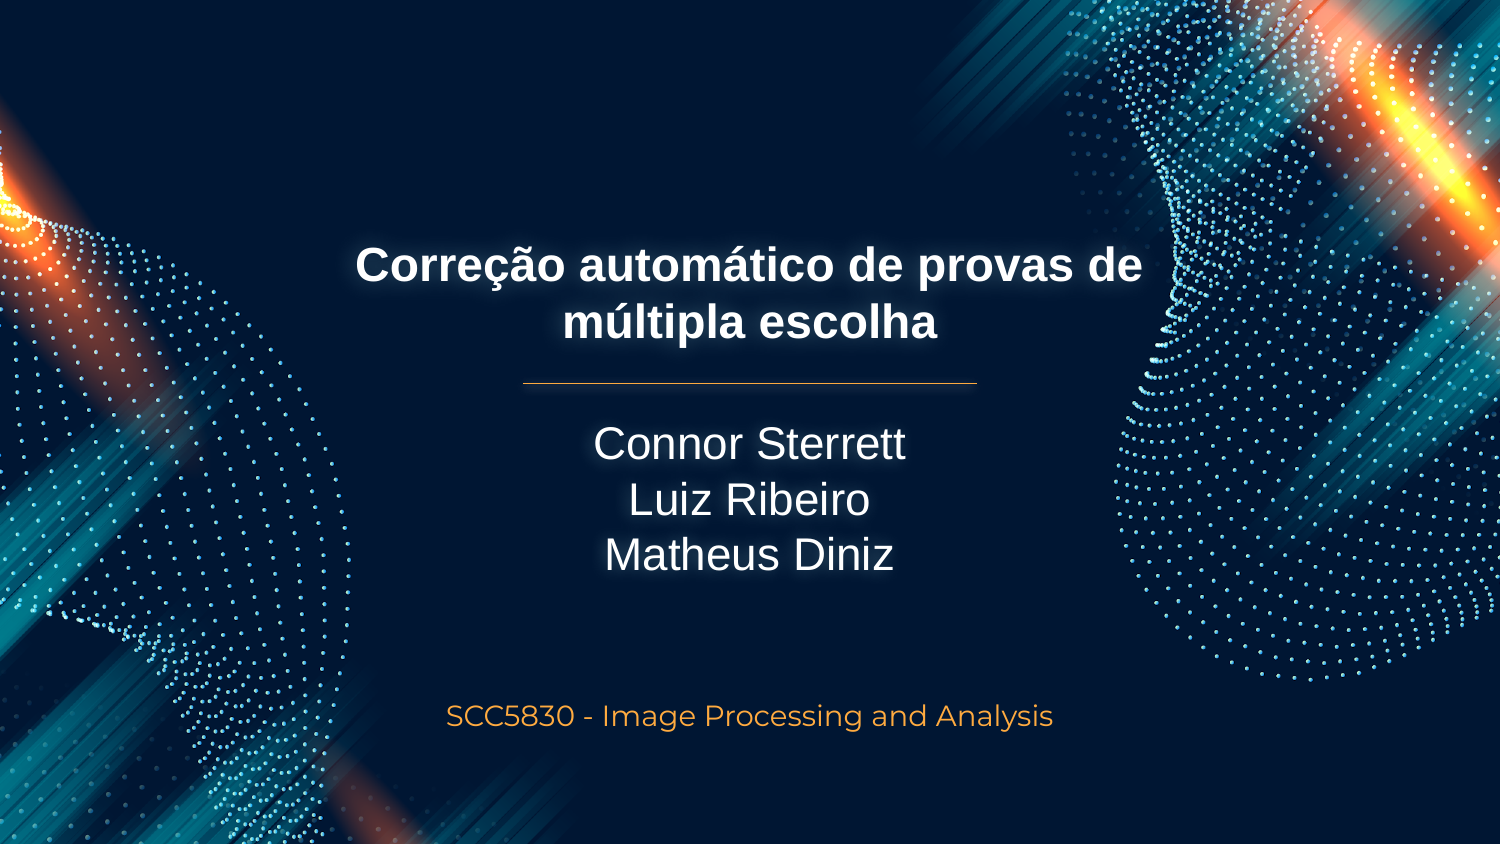

# Correção automático de provas de múltipla escolha
Connor Sterrett
Luiz Ribeiro
Matheus Diniz
SCC5830 - Image Processing and Analysis